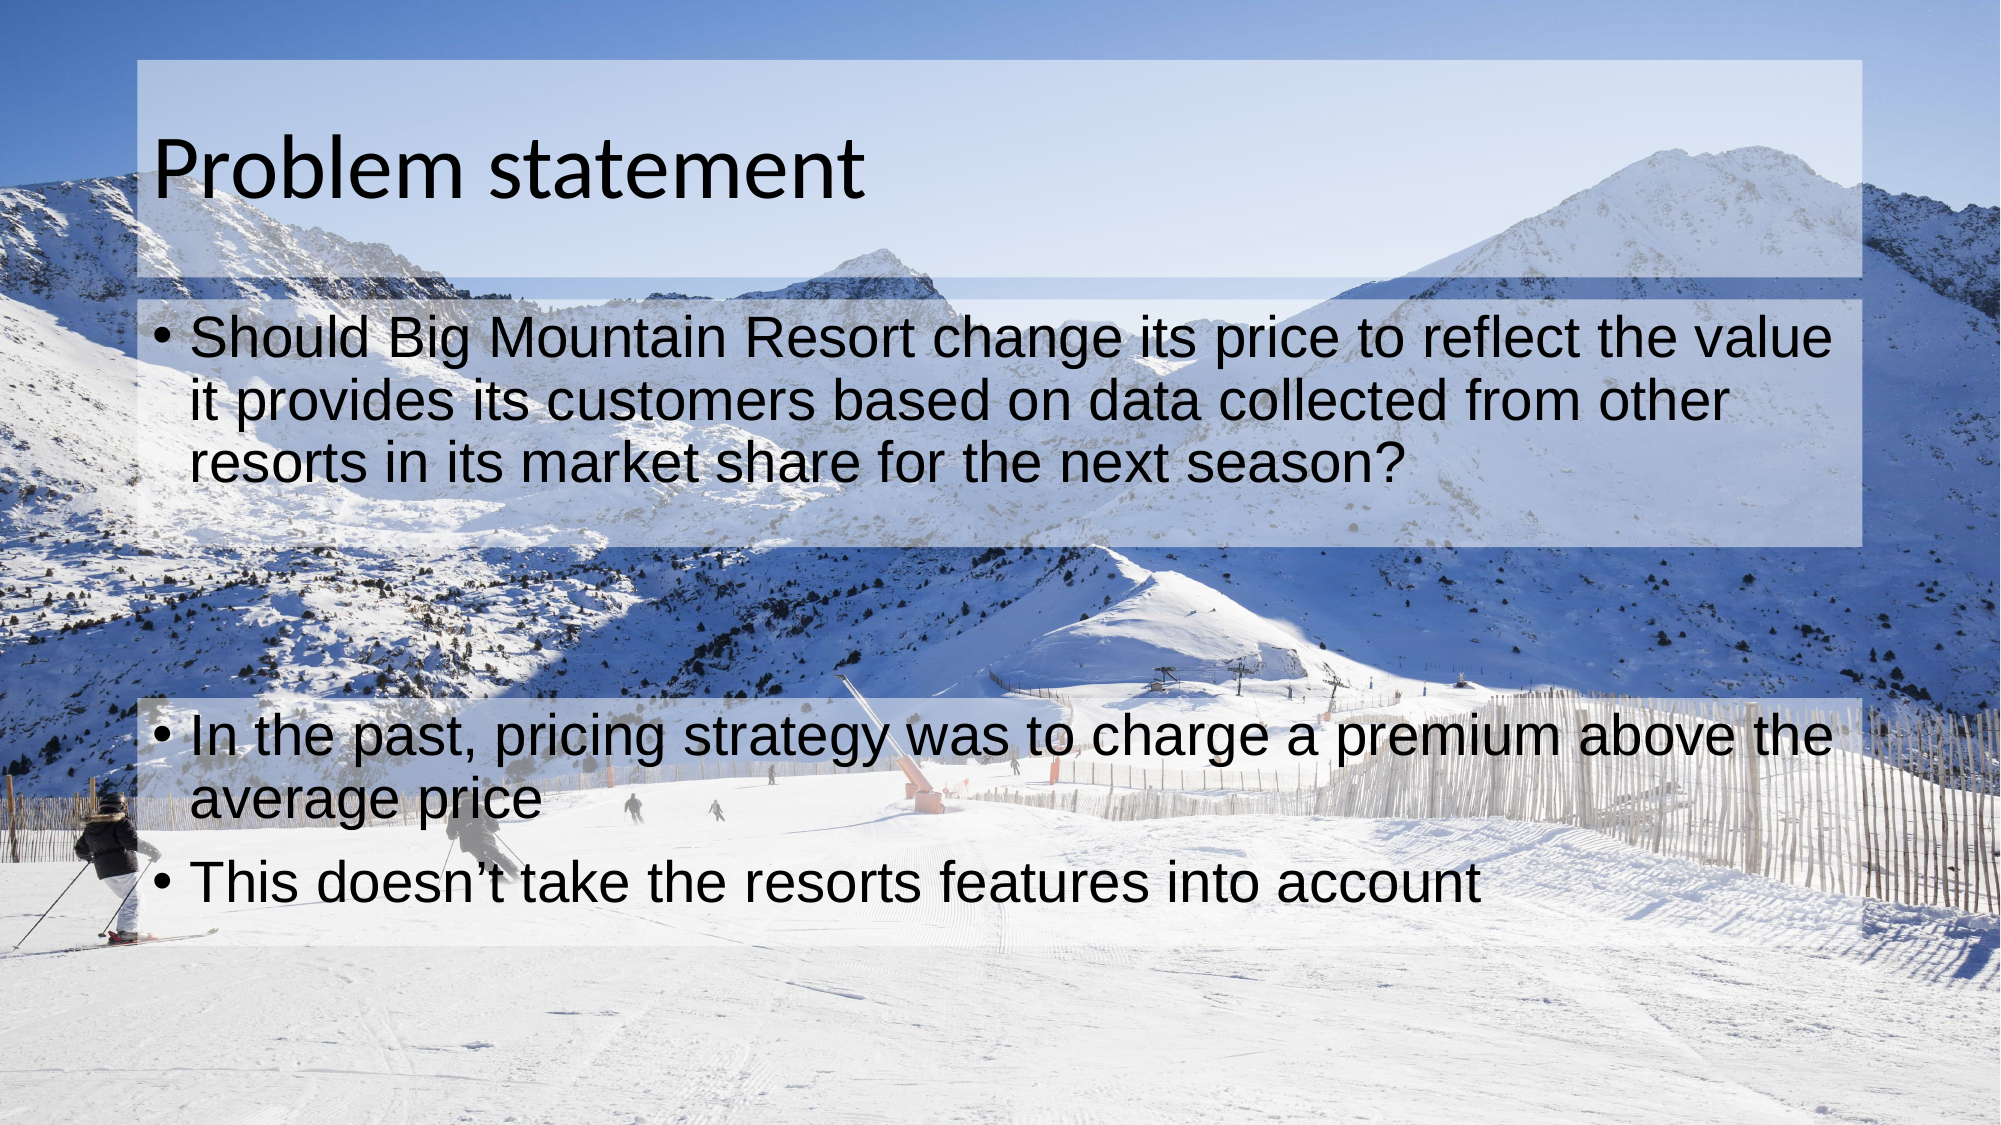

# Problem statement
Should Big Mountain Resort change its price to reflect the value it provides its customers based on data collected from other resorts in its market share for the next season?

In the past, pricing strategy was to charge a premium above the average price
This doesn’t take the resorts features into account